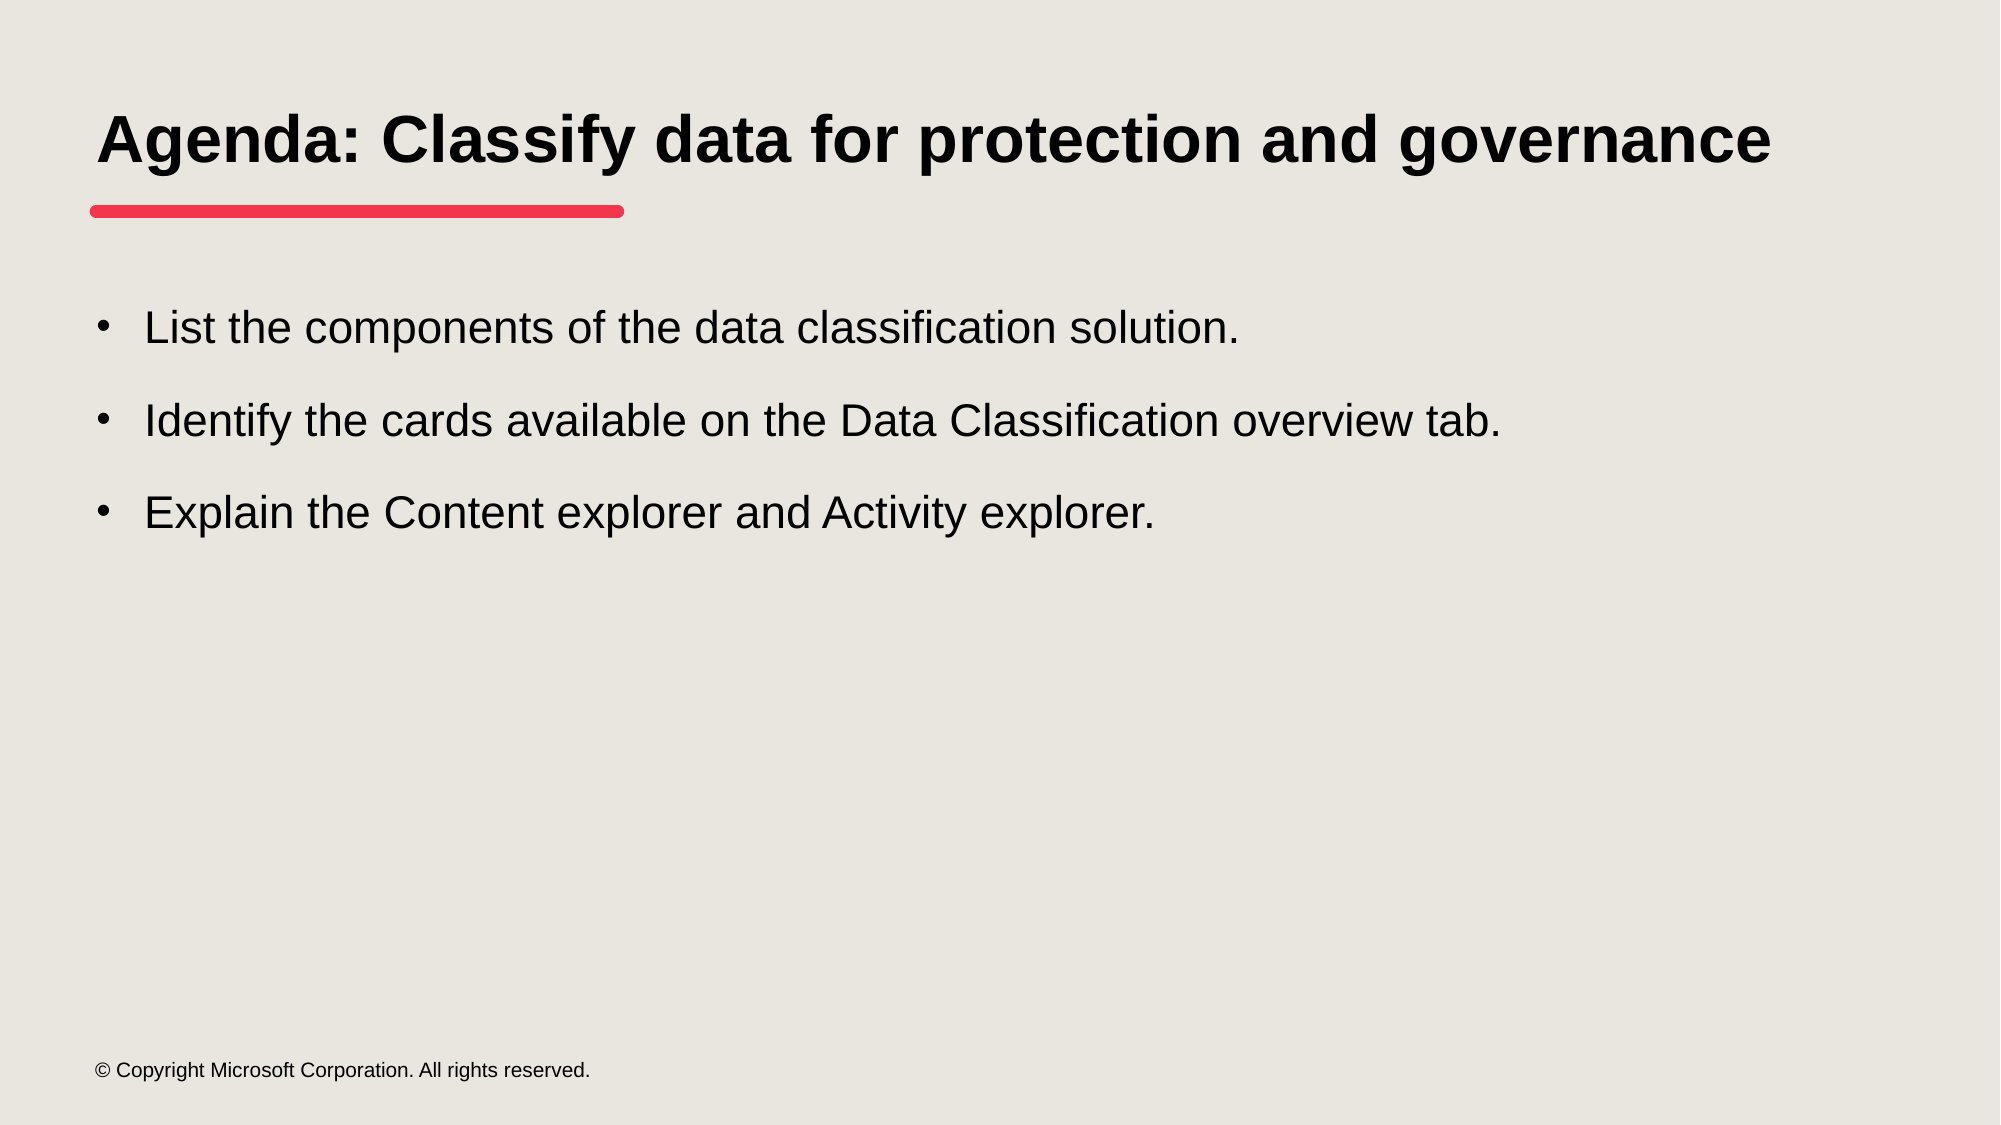

# Agenda: Classify data for protection and governance
List the components of the data classification solution.
Identify the cards available on the Data Classification overview tab.
Explain the Content explorer and Activity explorer.